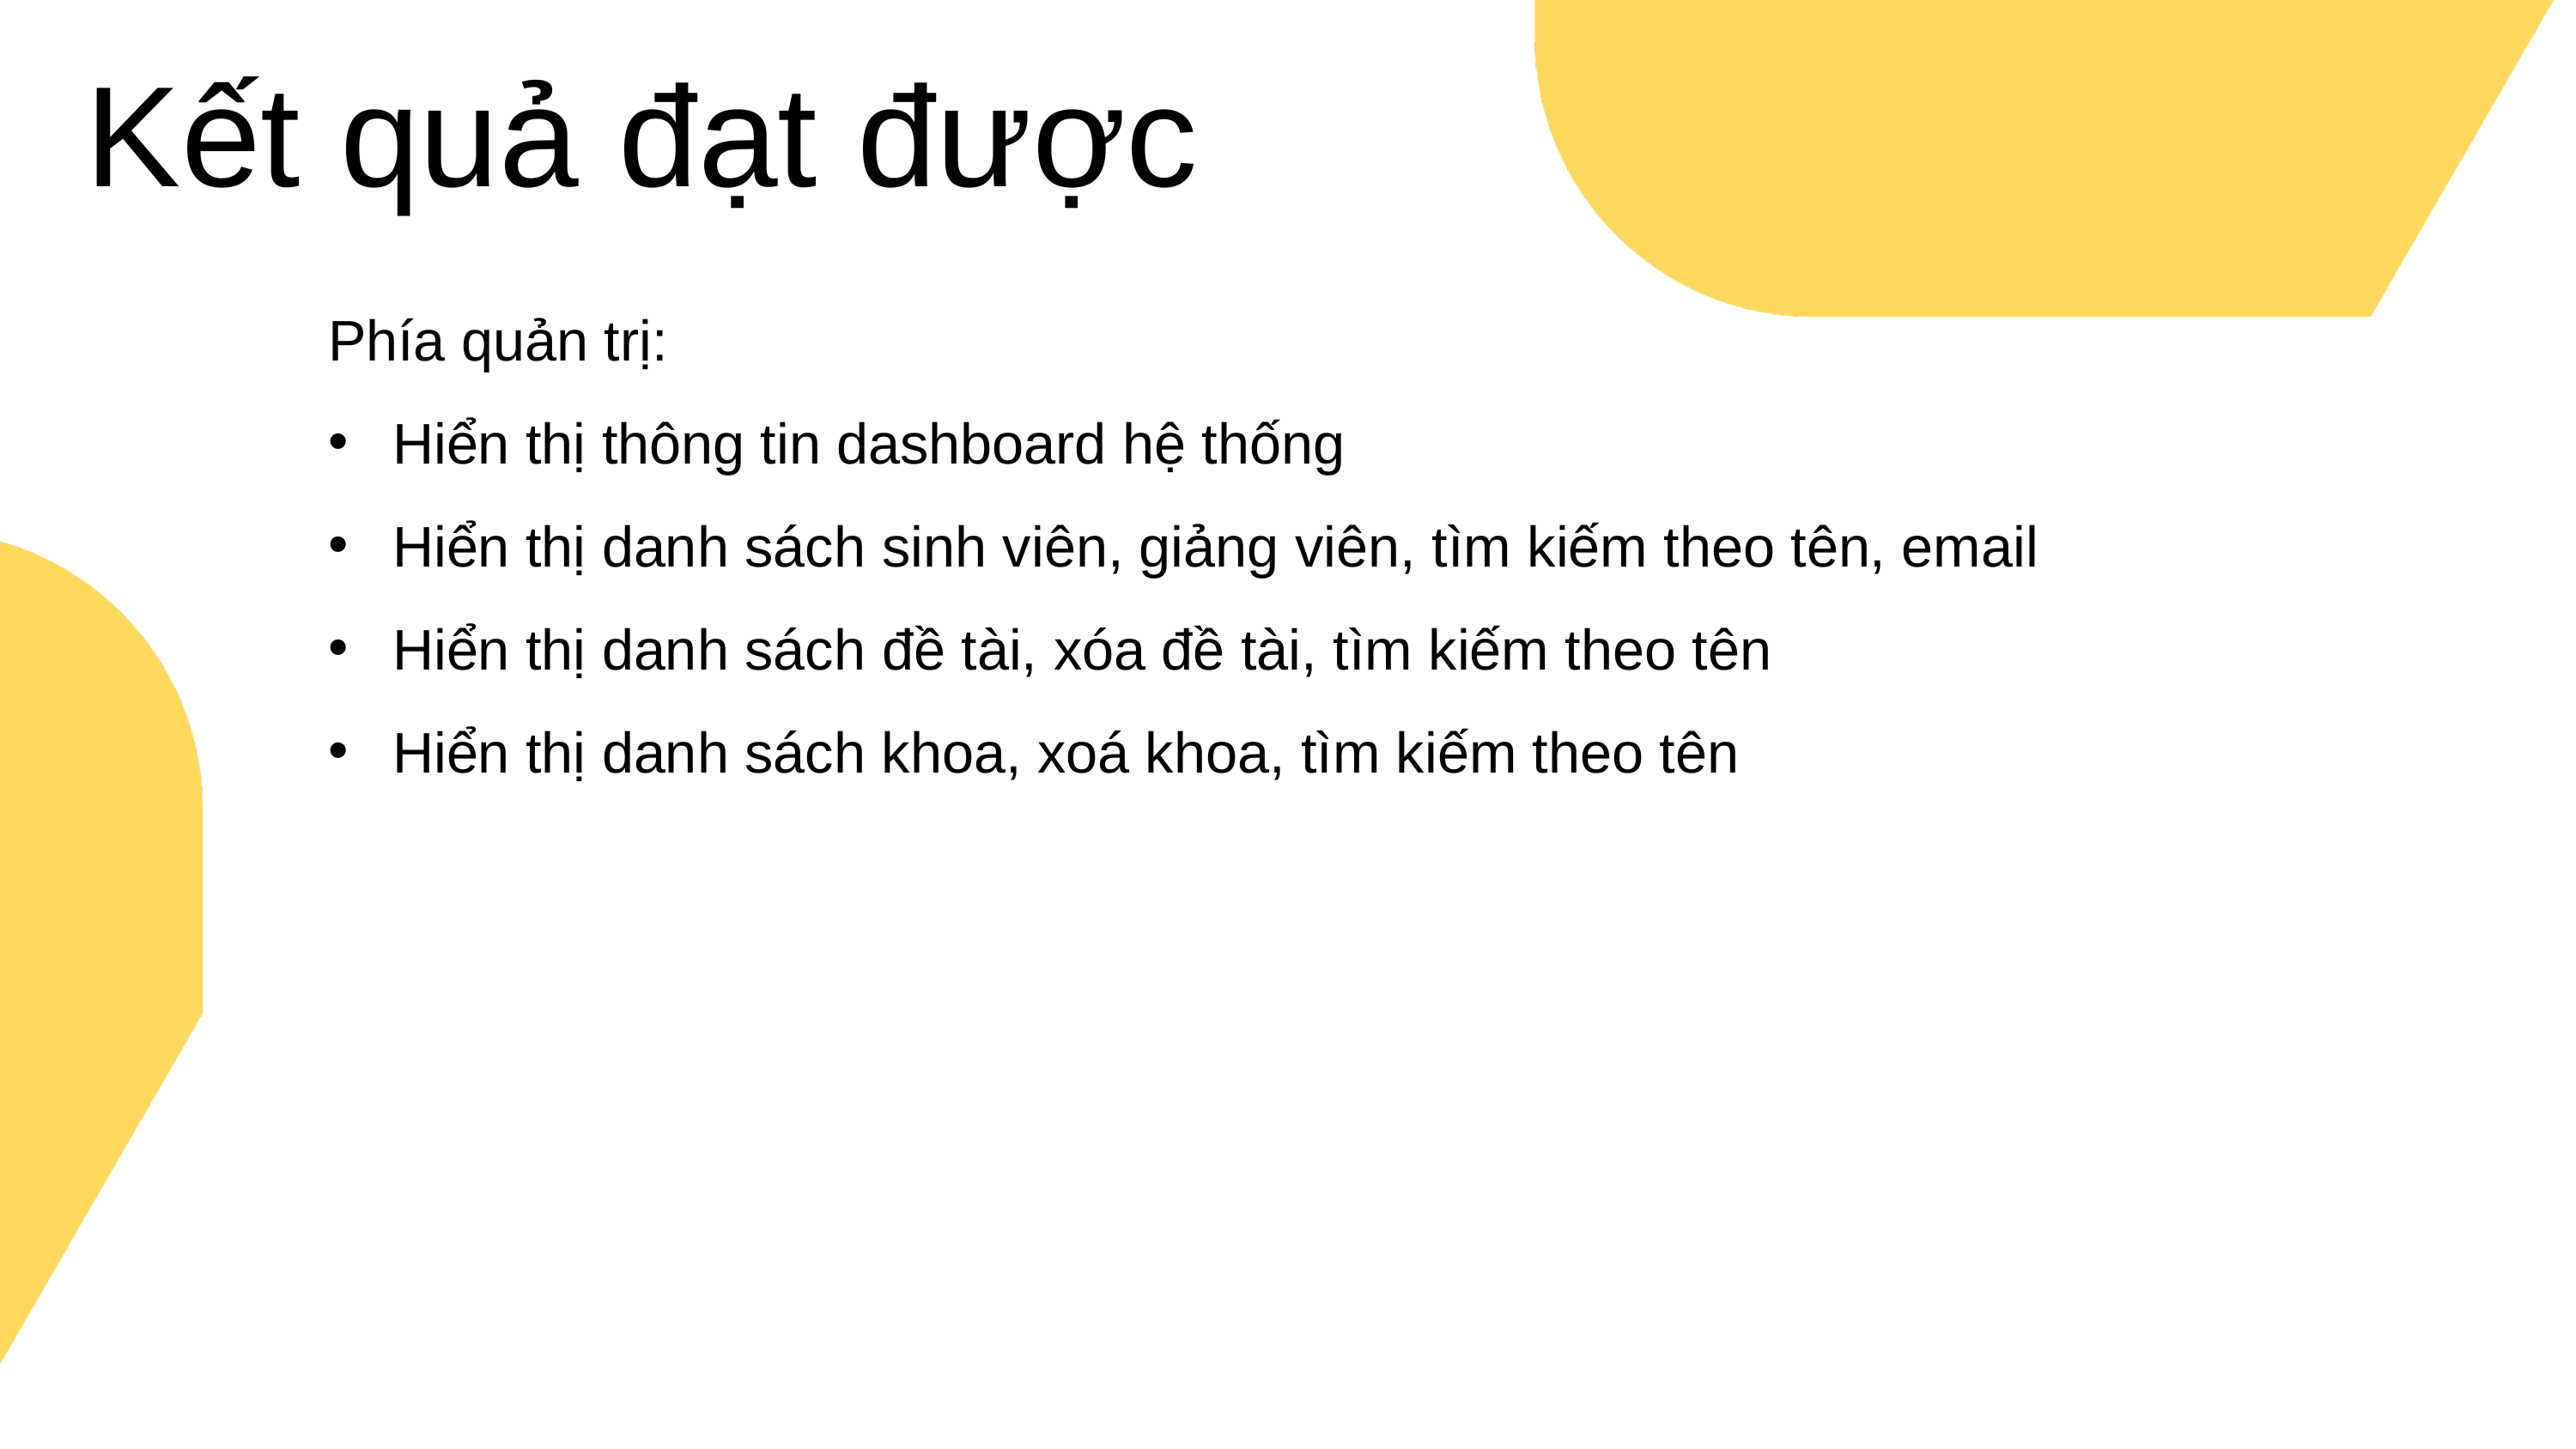

Kết quả đạt được
Phía quản trị:
Hiển thị thông tin dashboard hệ thống
Hiển thị danh sách sinh viên, giảng viên, tìm kiếm theo tên, email
Hiển thị danh sách đề tài, xóa đề tài, tìm kiếm theo tên
Hiển thị danh sách khoa, xoá khoa, tìm kiếm theo tên